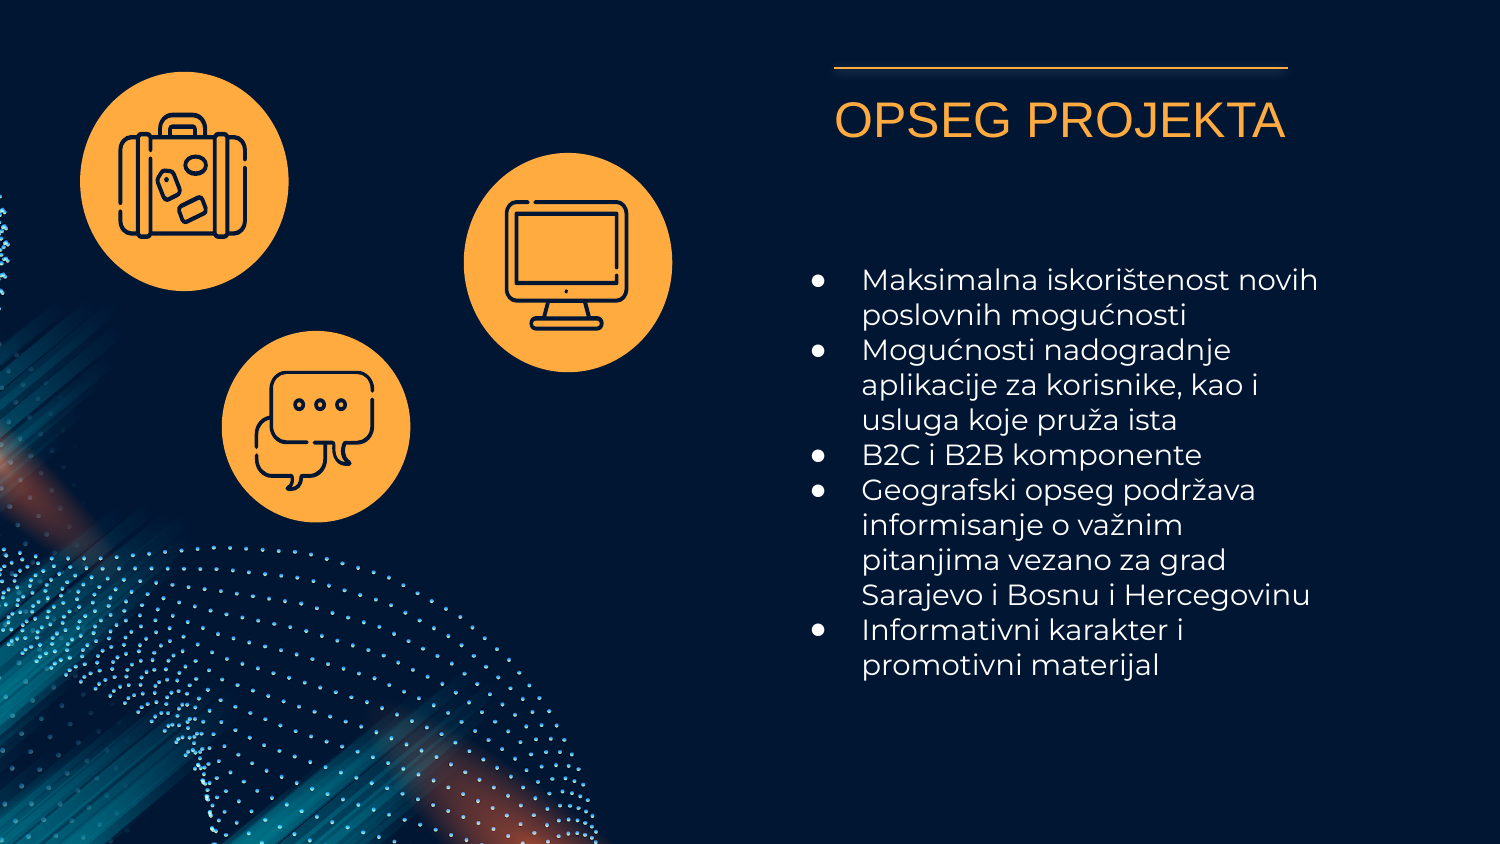

# OPSEG PROJEKTA

Maksimalna iskorištenost novih poslovnih mogućnosti
Mogućnosti nadogradnje aplikacije za korisnike, kao i usluga koje pruža ista
B2C i B2B komponente
Geografski opseg podržava informisanje o važnim pitanjima vezano za grad Sarajevo i Bosnu i Hercegovinu
Informativni karakter i promotivni materijal